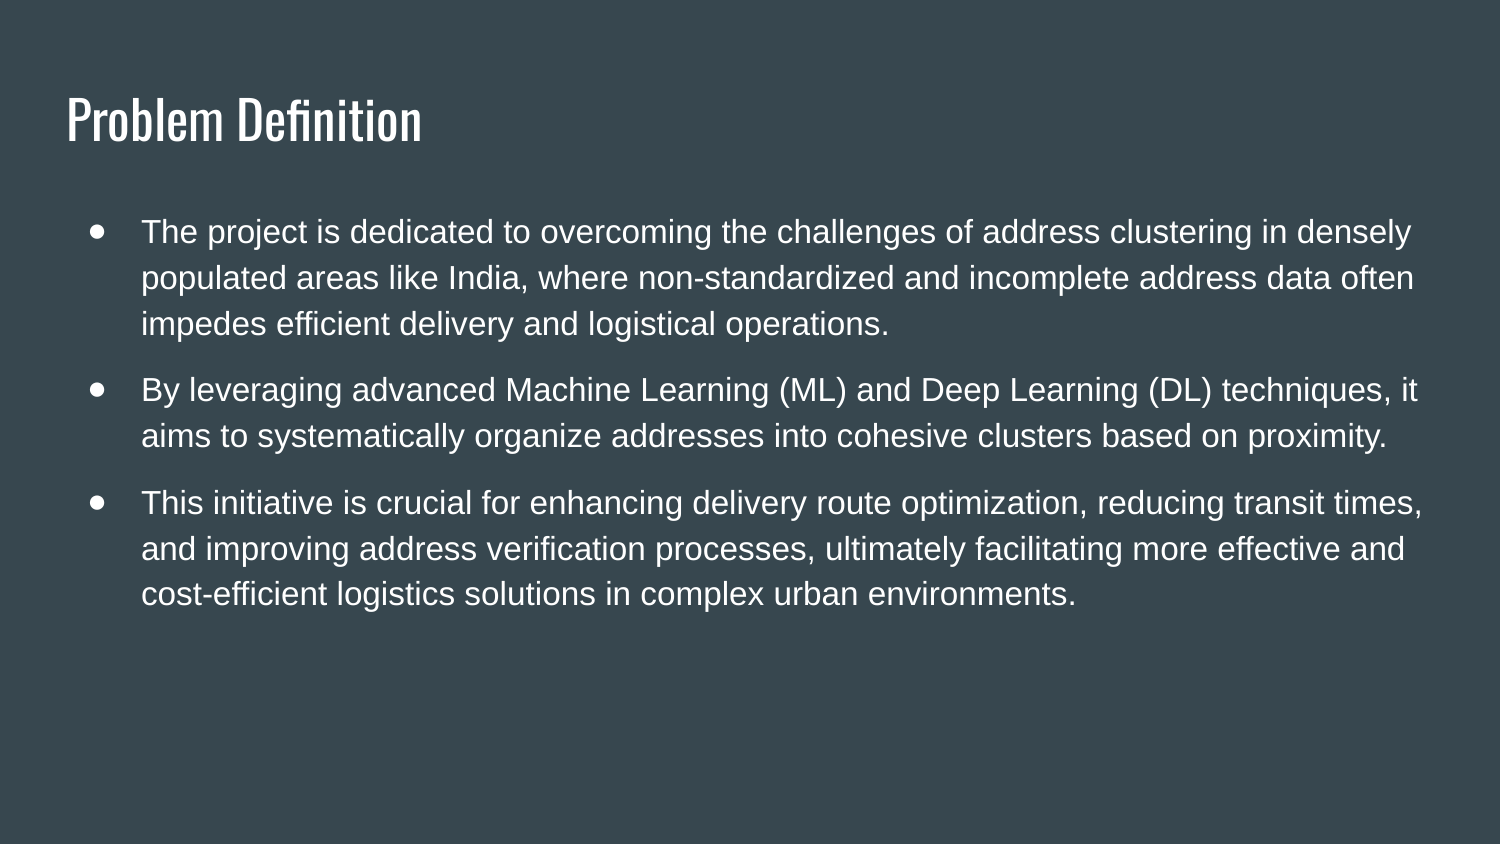

# Problem Definition

The project is dedicated to overcoming the challenges of address clustering in densely populated areas like India, where non-standardized and incomplete address data often impedes efficient delivery and logistical operations.
By leveraging advanced Machine Learning (ML) and Deep Learning (DL) techniques, it aims to systematically organize addresses into cohesive clusters based on proximity.
This initiative is crucial for enhancing delivery route optimization, reducing transit times, and improving address verification processes, ultimately facilitating more effective and cost-efficient logistics solutions in complex urban environments.